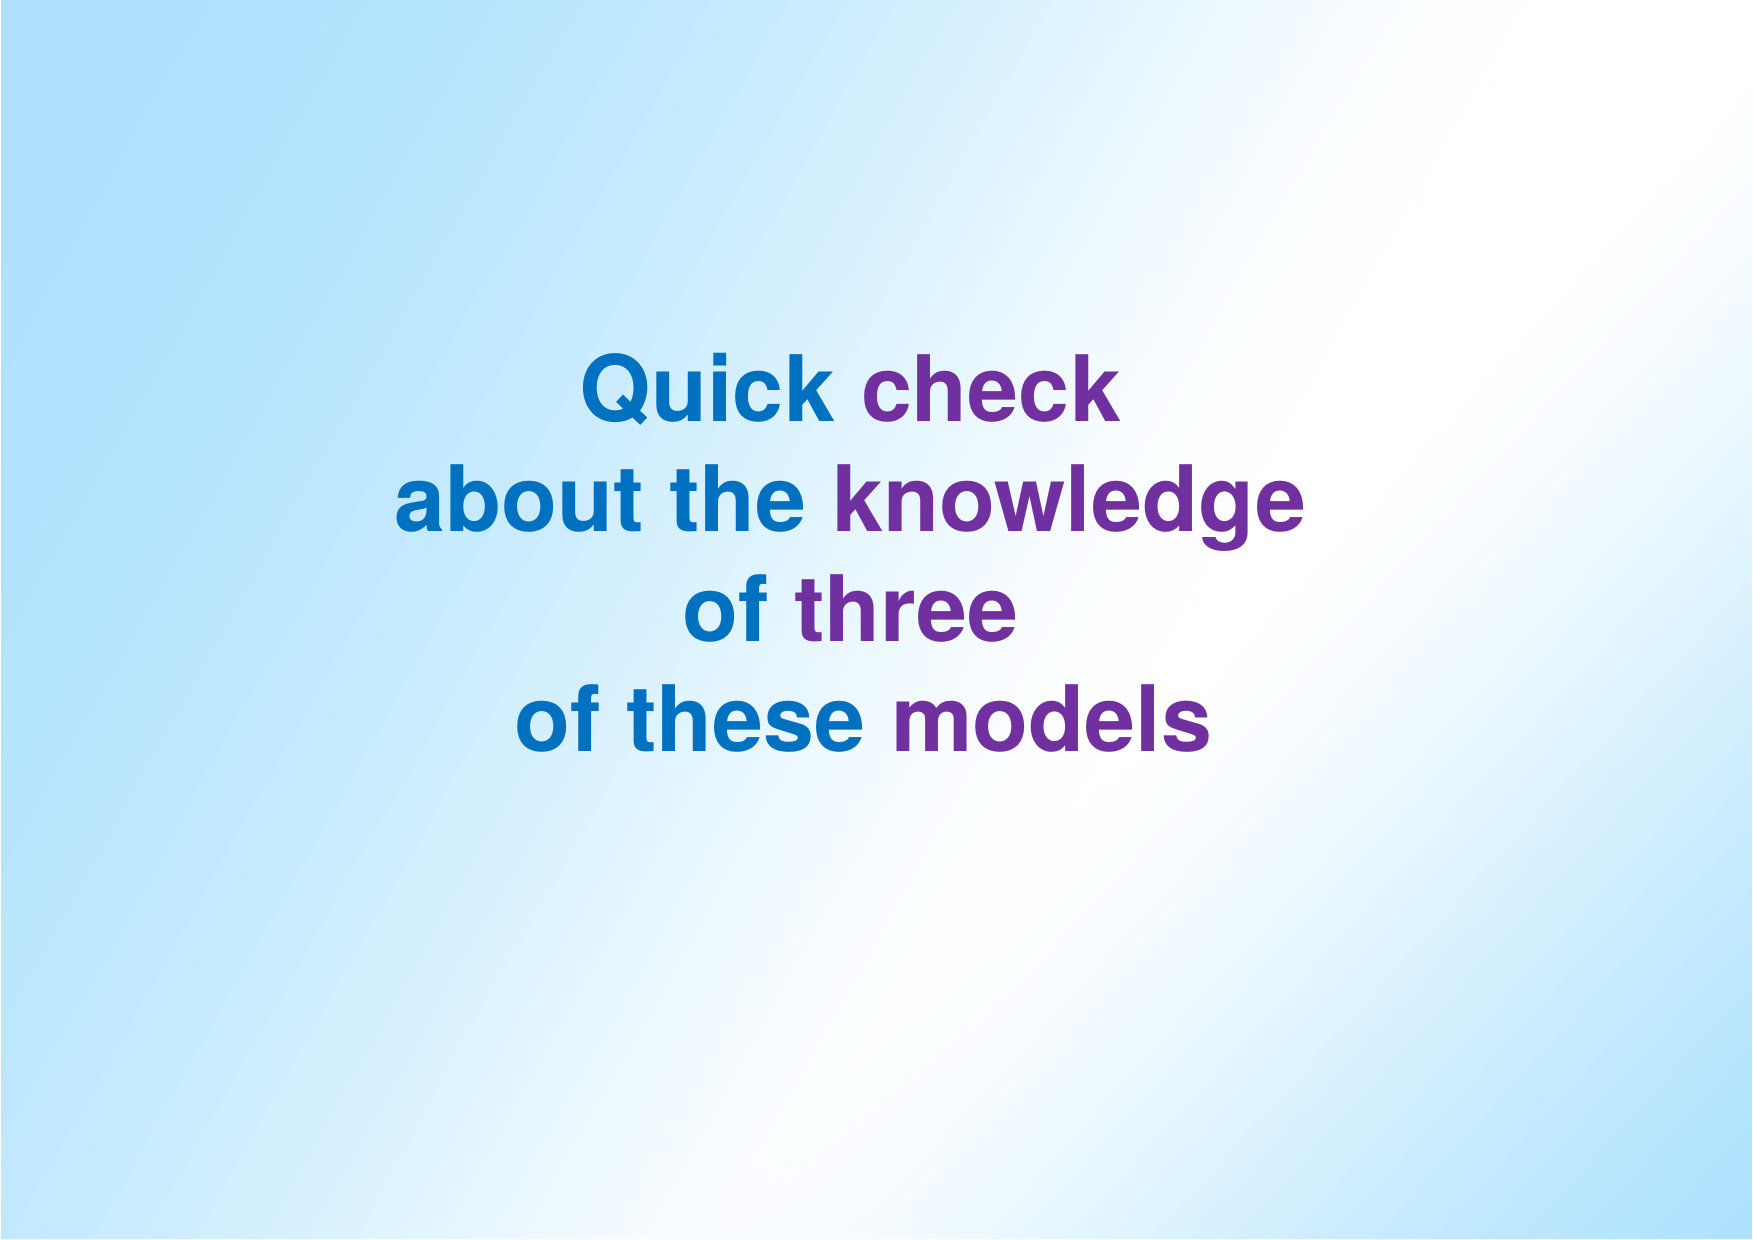

Quick check
about the knowledge
of three
of these models